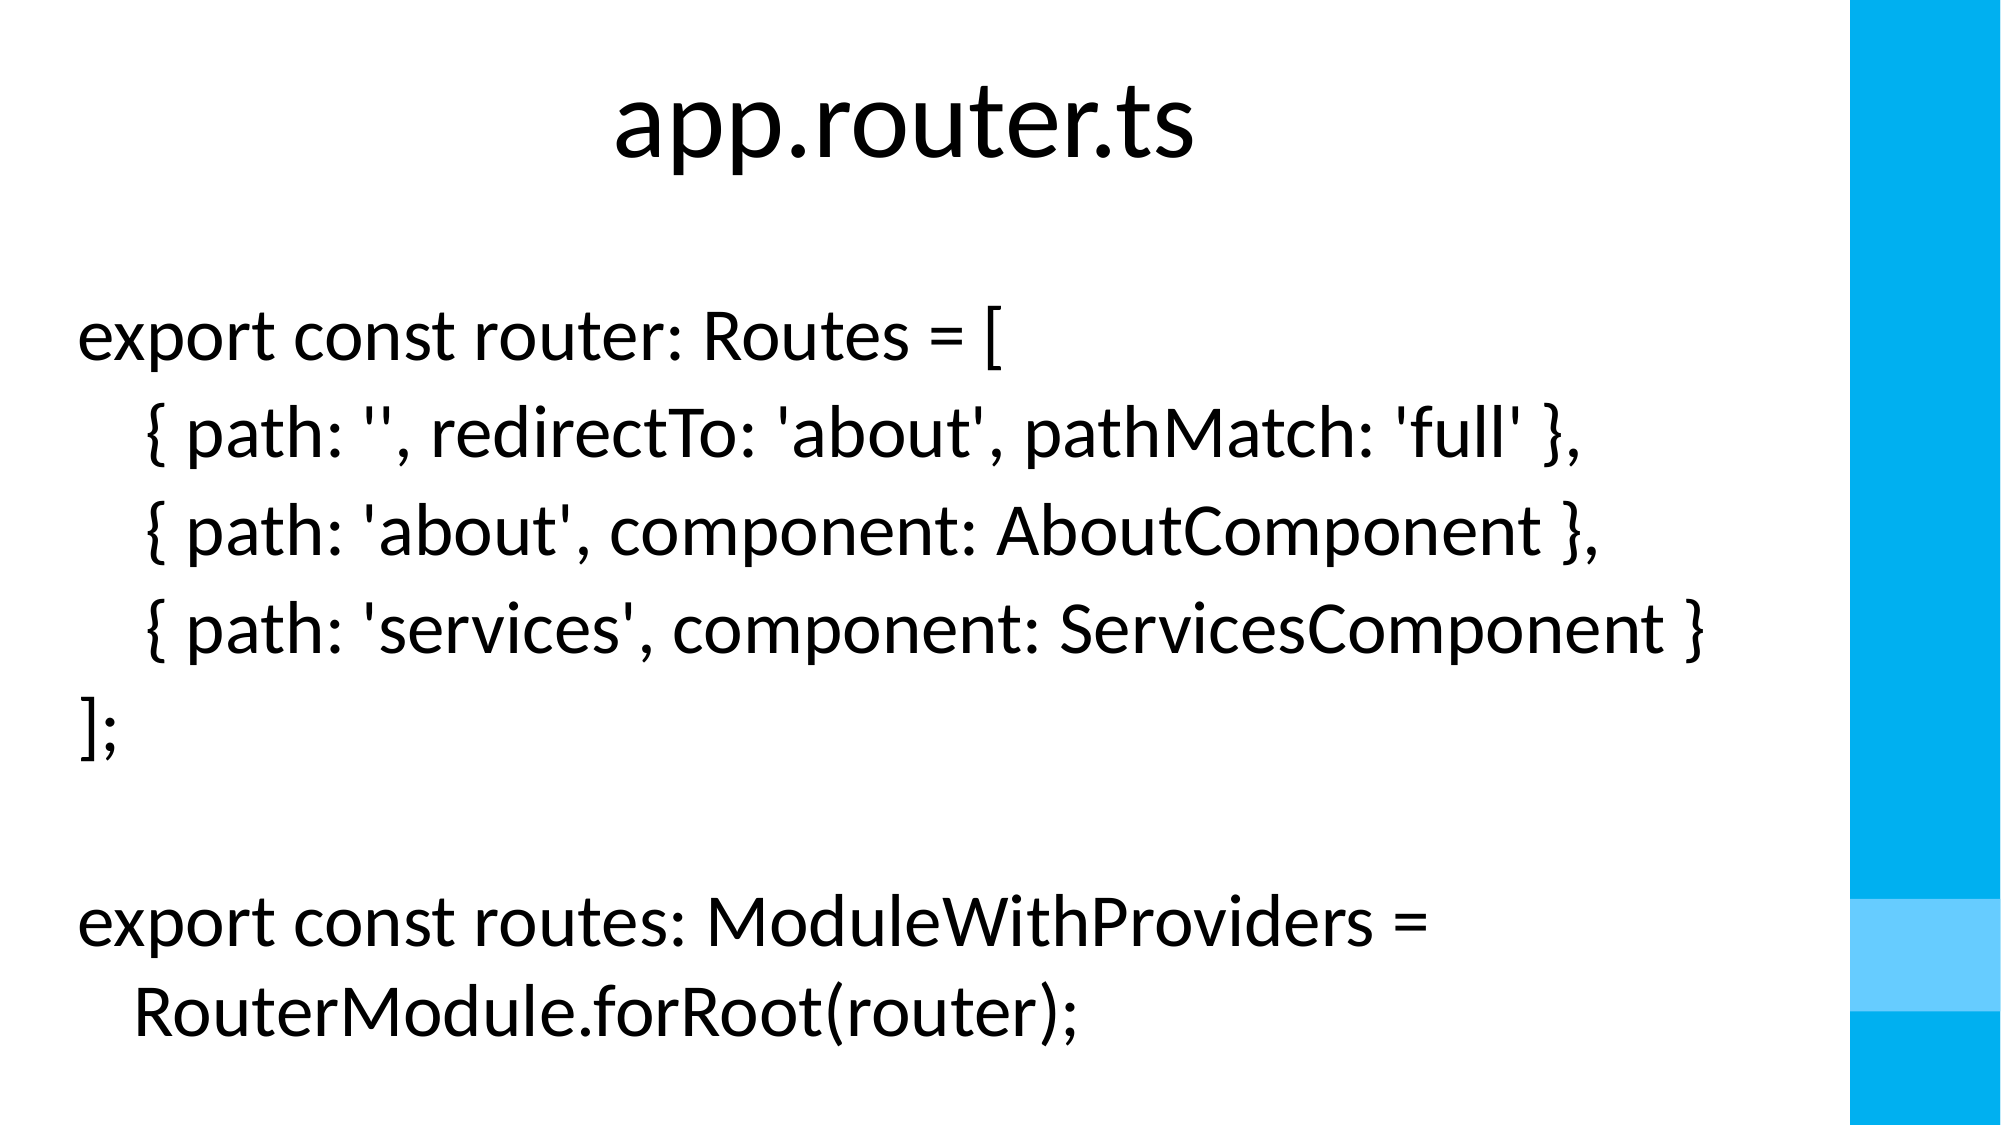

# app.router.ts

export const router: Routes = [
    { path: '', redirectTo: 'about', pathMatch: 'full' },
    { path: 'about', component: AboutComponent },
    { path: 'services', component: ServicesComponent }
];

export const routes: ModuleWithProviders = RouterModule.forRoot(router);